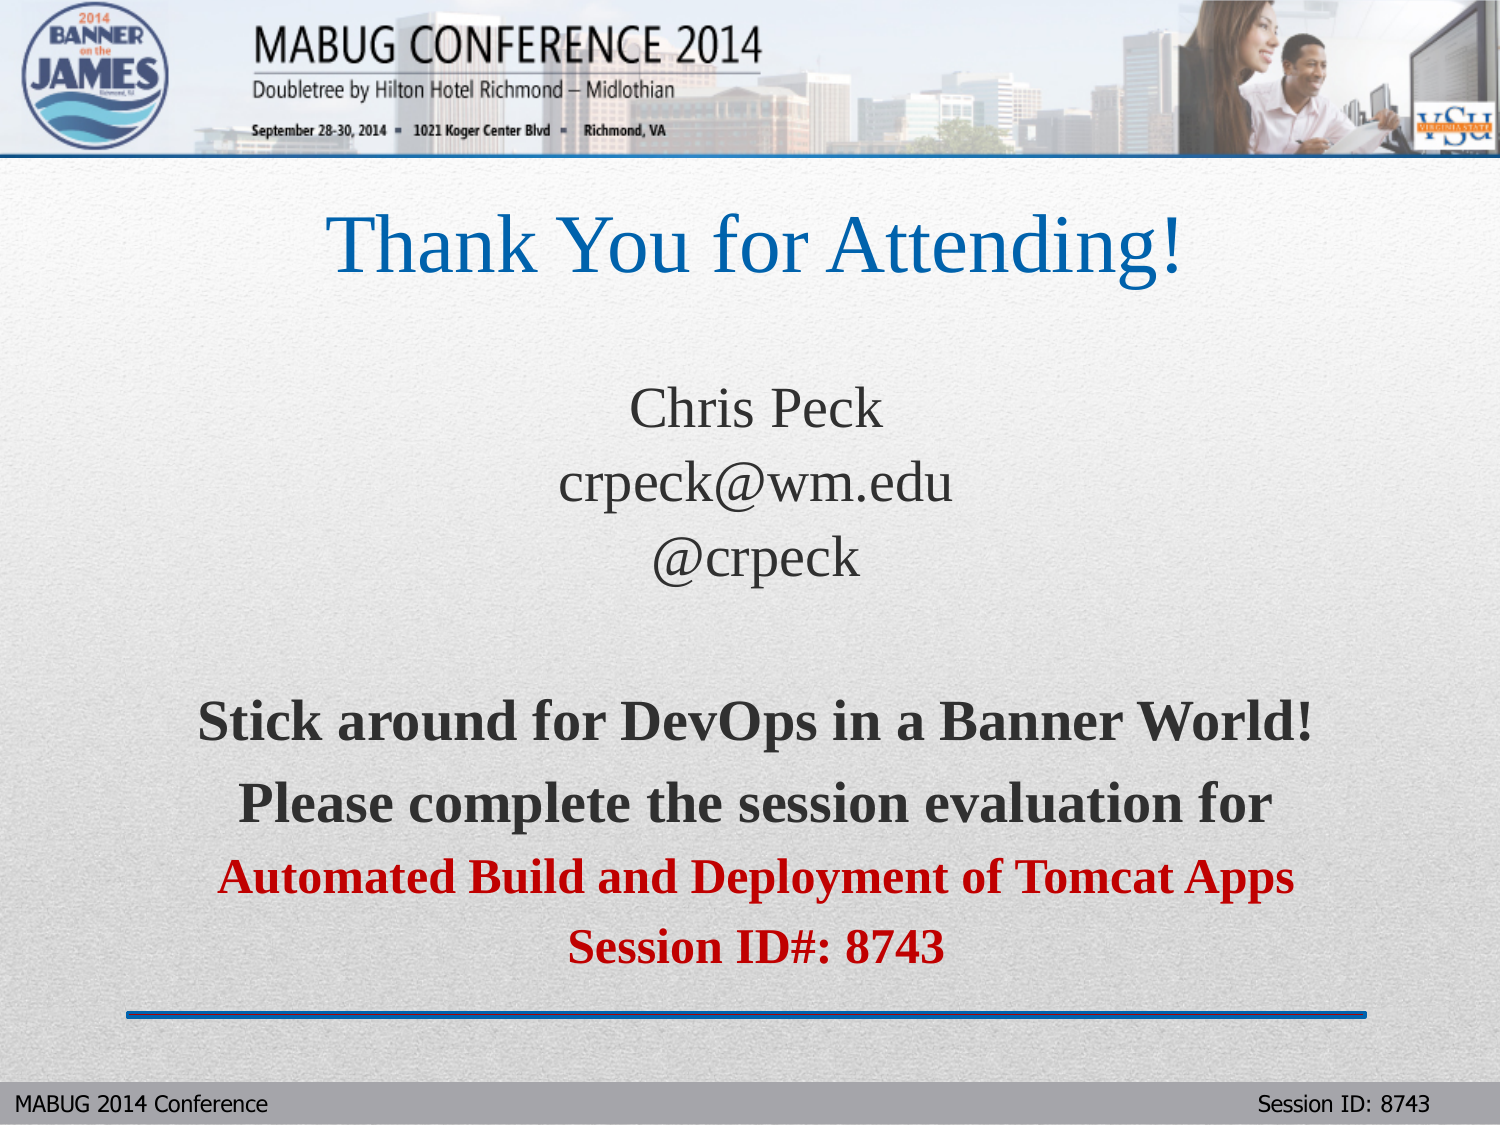

Thank You for Attending!

Chris Peck
crpeck@wm.edu
@crpeck

Stick around for DevOps in a Banner World!
Please complete the session evaluation for
Automated Build and Deployment of Tomcat Apps
Session ID#: 8743